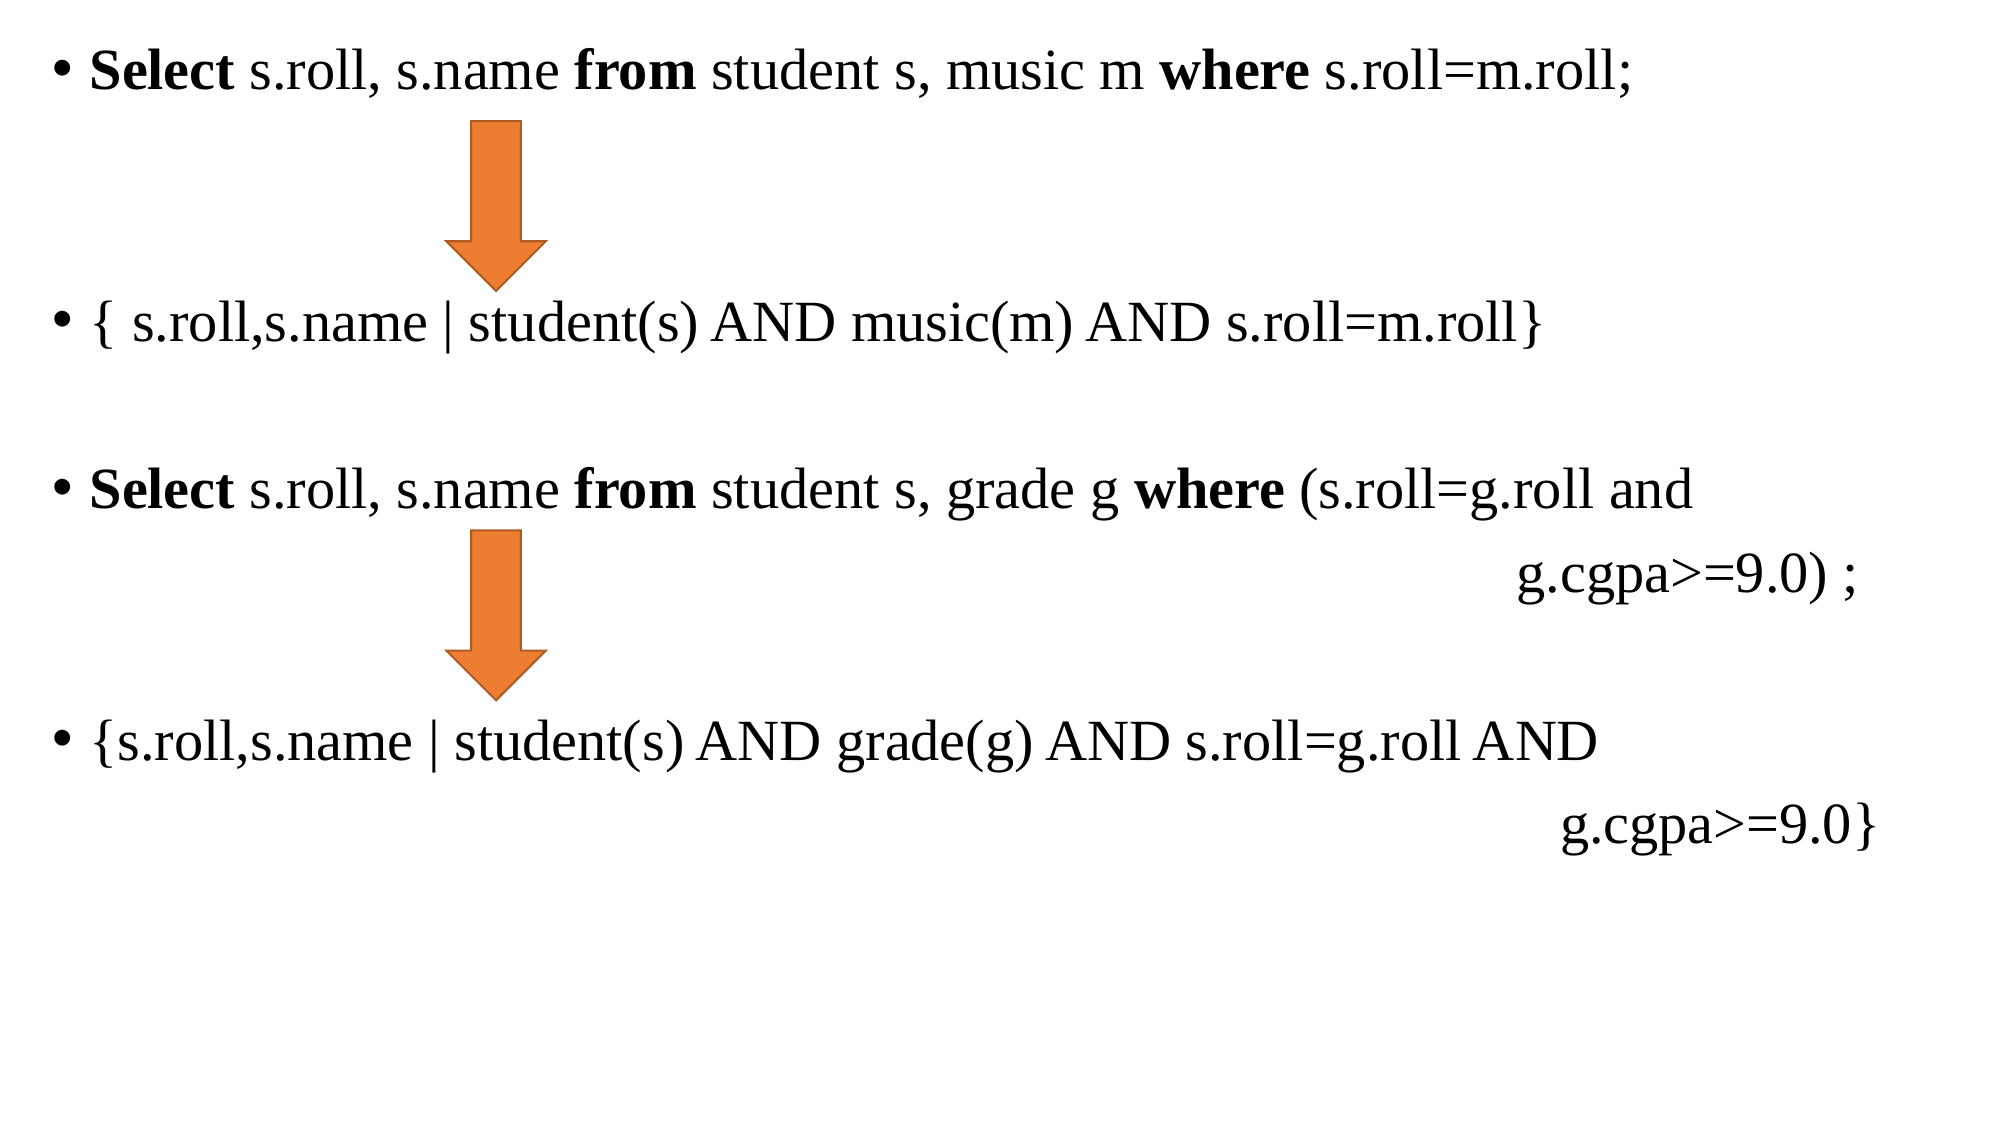

Select s.roll, s.name from student s, music m where s.roll=m.roll;

{ s.roll,s.name | student(s) AND music(m) AND s.roll=m.roll}

Select s.roll, s.name from student s, grade g where (s.roll=g.roll and
                                                                                                     g.cgpa>=9.0) ;

{s.roll,s.name | student(s) AND grade(g) AND s.roll=g.roll AND
                                                                                                        g.cgpa>=9.0}